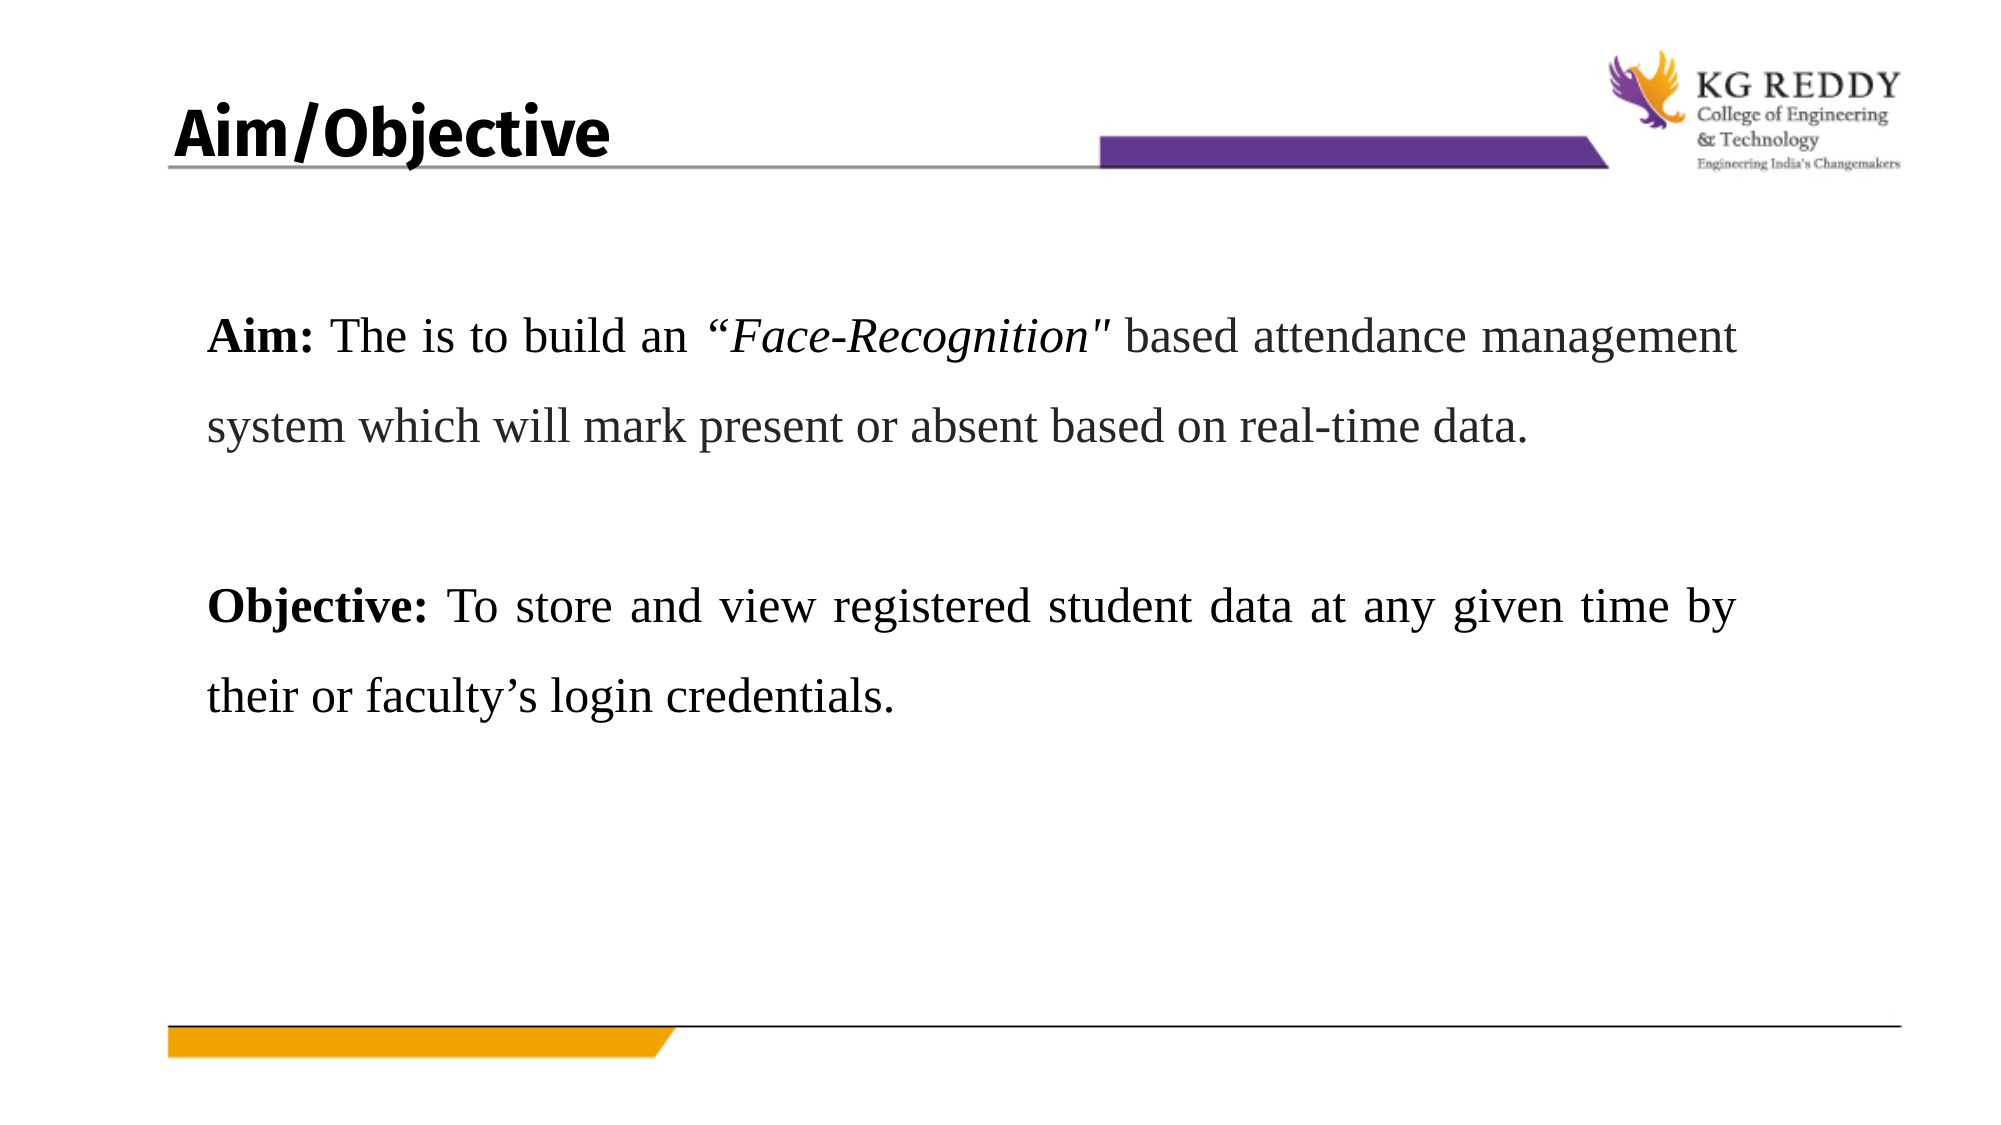

Aim/Objective
Aim: The is to build an “Face-Recognition" based attendance management system which will mark present or absent based on real-time data.

Objective: To store and view registered student data at any given time by their or faculty’s login credentials.